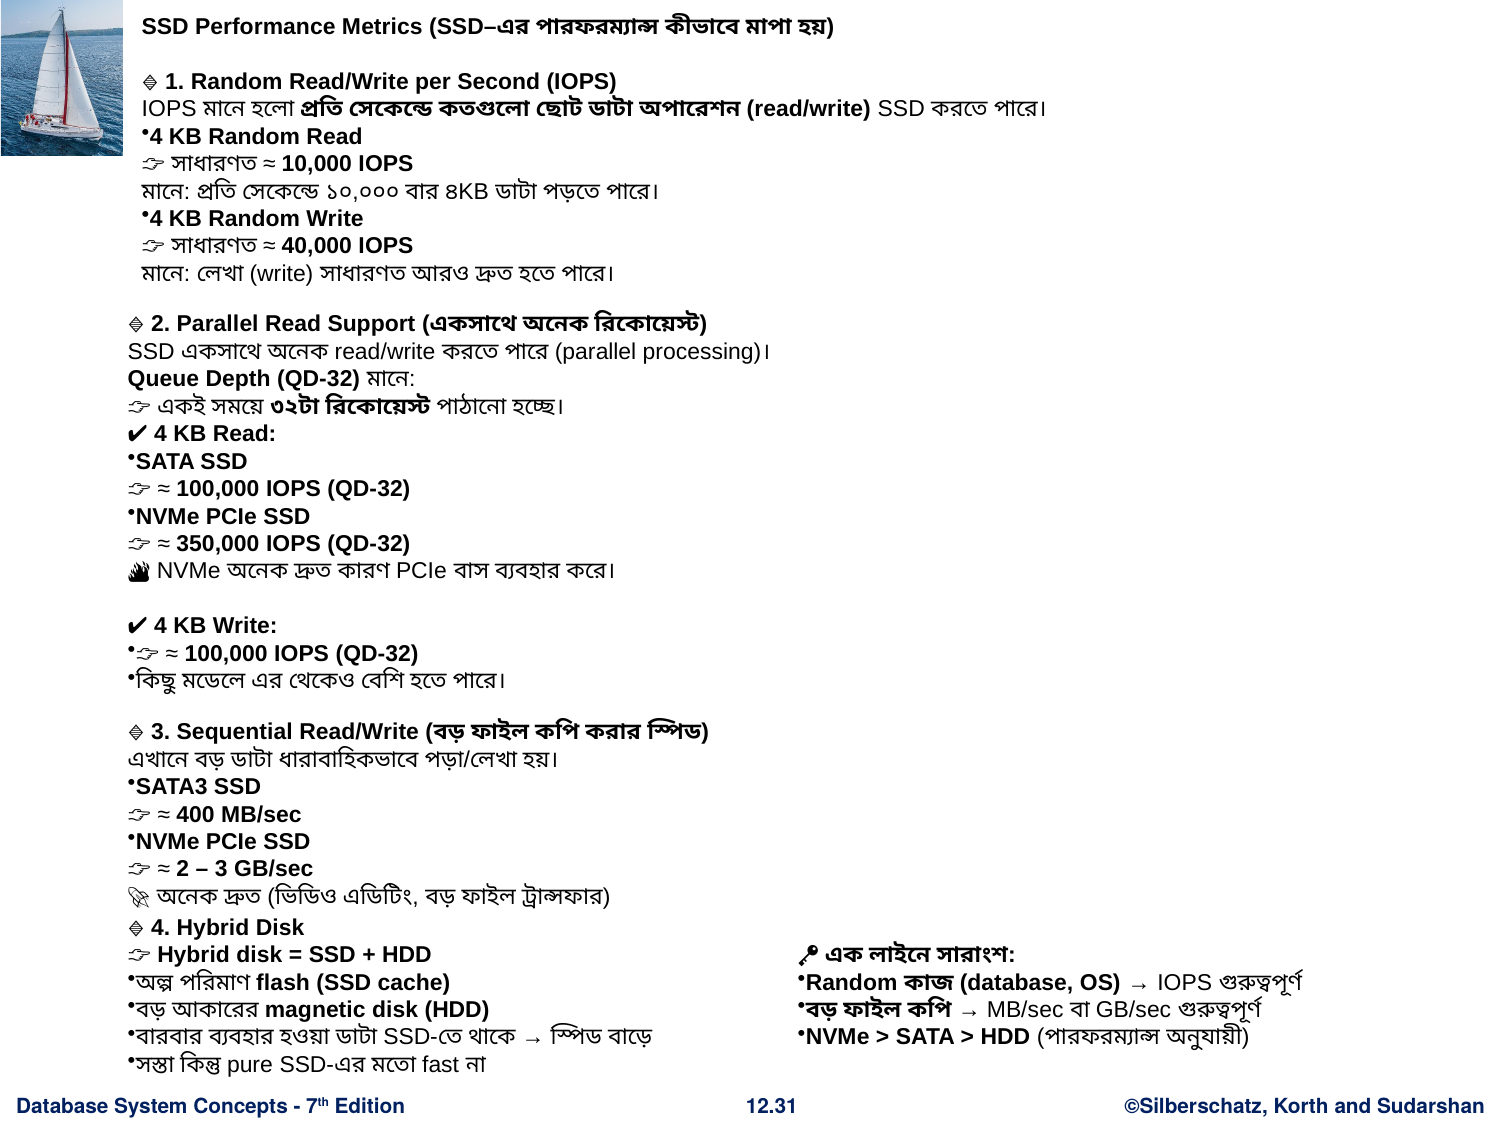

SSD Performance Metrics (SSD–এর পারফরম্যান্স কীভাবে মাপা হয়)

🔹 1. Random Read/Write per Second (IOPS)
IOPS মানে হলো প্রতি সেকেন্ডে কতগুলো ছোট ডাটা অপারেশন (read/write) SSD করতে পারে।
4 KB Random Read
👉 সাধারণত ≈ 10,000 IOPS
মানে: প্রতি সেকেন্ডে ১০,০০০ বার ৪KB ডাটা পড়তে পারে।
4 KB Random Write
👉 সাধারণত ≈ 40,000 IOPS
মানে: লেখা (write) সাধারণত আরও দ্রুত হতে পারে।

🔹 2. Parallel Read Support (একসাথে অনেক রিকোয়েস্ট)
SSD একসাথে অনেক read/write করতে পারে (parallel processing)।
Queue Depth (QD-32) মানে:
👉 একই সময়ে ৩২টা রিকোয়েস্ট পাঠানো হচ্ছে।
✔️ 4 KB Read:
SATA SSD
👉 ≈ 100,000 IOPS (QD-32)
NVMe PCIe SSD
👉 ≈ 350,000 IOPS (QD-32)
🔥 NVMe অনেক দ্রুত কারণ PCIe বাস ব্যবহার করে।

✔️ 4 KB Write:
👉 ≈ 100,000 IOPS (QD-32)
কিছু মডেলে এর থেকেও বেশি হতে পারে।

🔹 3. Sequential Read/Write (বড় ফাইল কপি করার স্পিড)
এখানে বড় ডাটা ধারাবাহিকভাবে পড়া/লেখা হয়।
SATA3 SSD
👉 ≈ 400 MB/sec
NVMe PCIe SSD
👉 ≈ 2 – 3 GB/sec
🚀 অনেক দ্রুত (ভিডিও এডিটিং, বড় ফাইল ট্রান্সফার)

🔹 4. Hybrid Disk
👉 Hybrid disk = SSD + HDD
অল্প পরিমাণ flash (SSD cache)
বড় আকারের magnetic disk (HDD)
বারবার ব্যবহার হওয়া ডাটা SSD-তে থাকে → স্পিড বাড়ে
সস্তা কিন্তু pure SSD-এর মতো fast না

🔑 এক লাইনে সারাংশ:
Random কাজ (database, OS) → IOPS গুরুত্বপূর্ণ
বড় ফাইল কপি → MB/sec বা GB/sec গুরুত্বপূর্ণ
NVMe > SATA > HDD (পারফরম্যান্স অনুযায়ী)